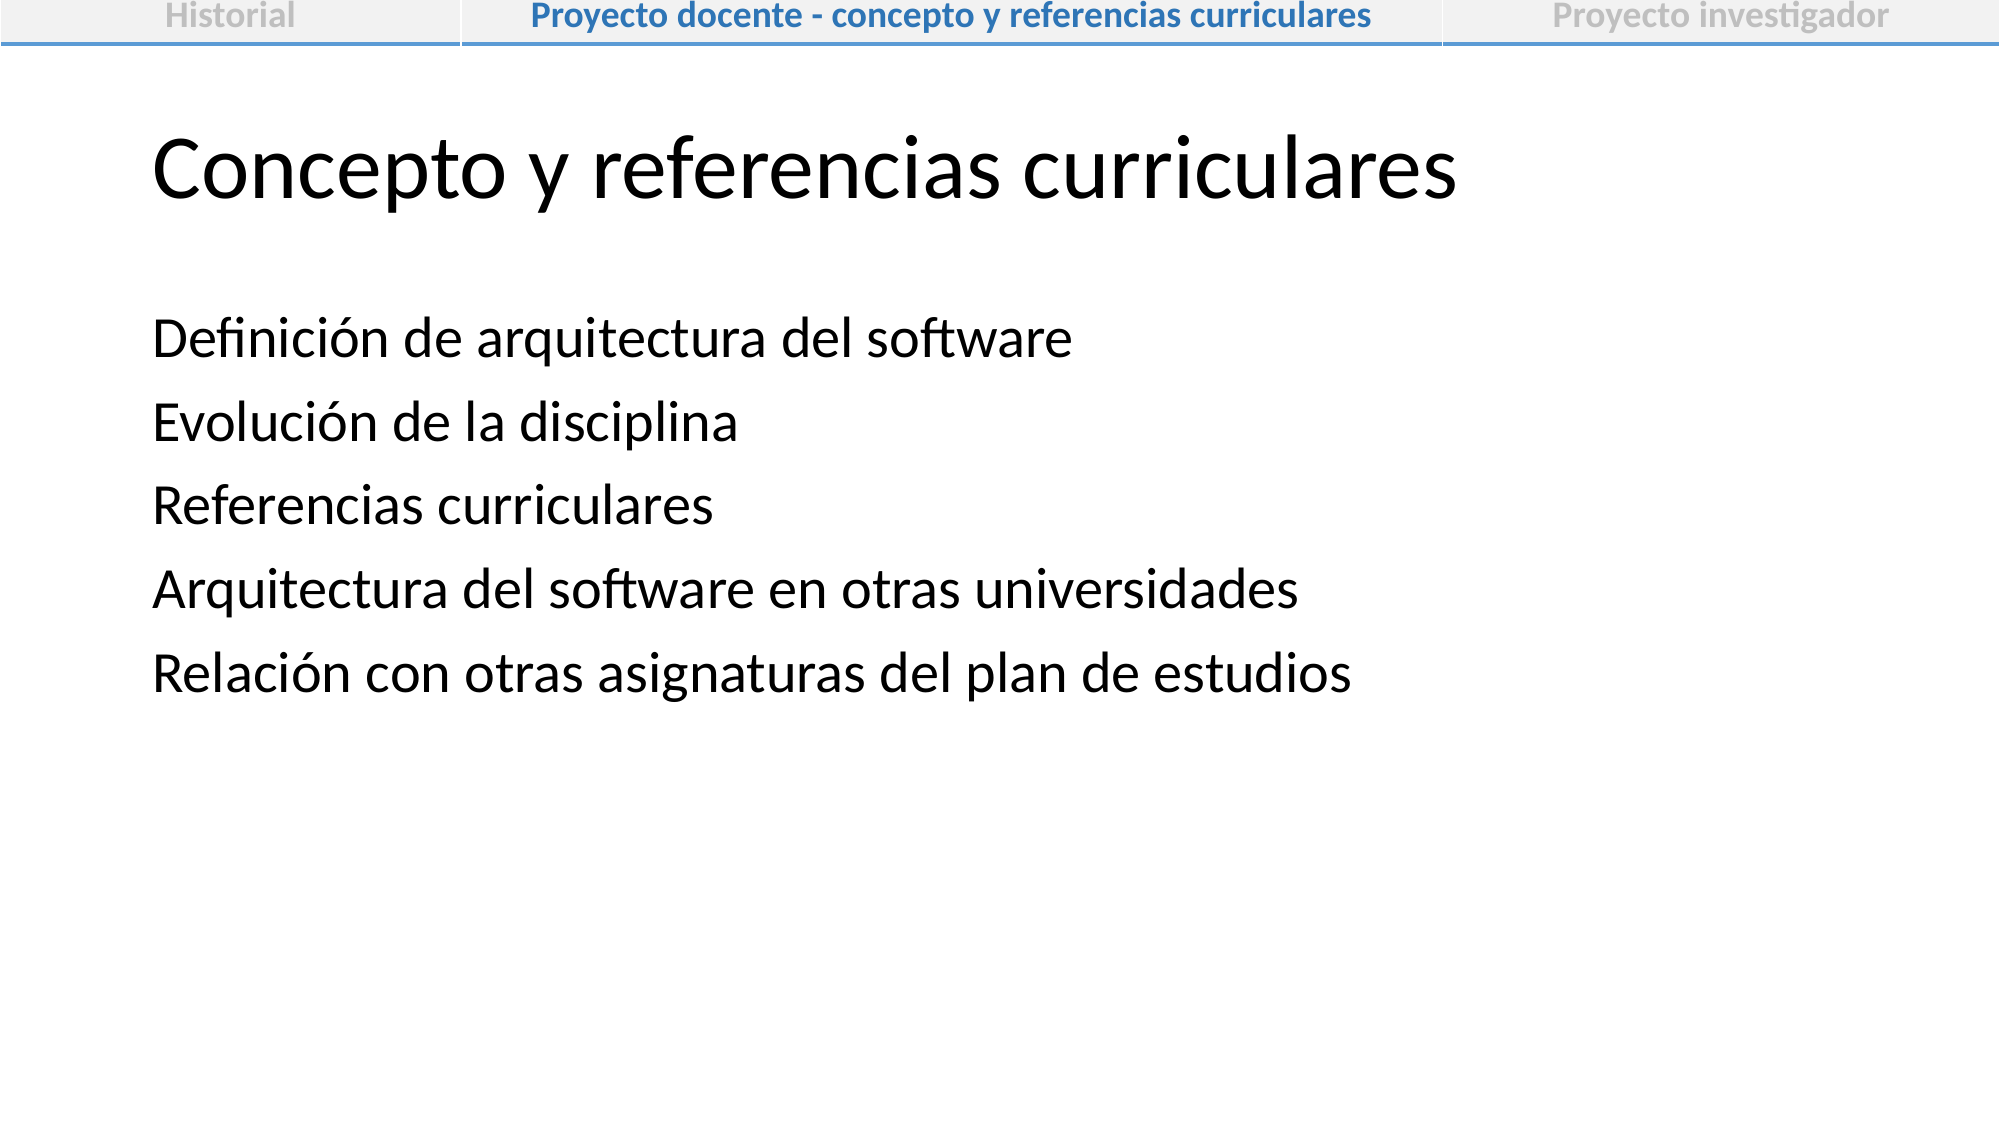

| Historial | Proyecto docente - concepto y referencias curriculares | Proyecto investigador |
| --- | --- | --- |
# Concepto y referencias curriculares
Definición de arquitectura del software
Evolución de la disciplina
Referencias curriculares
Arquitectura del software en otras universidades
Relación con otras asignaturas del plan de estudios